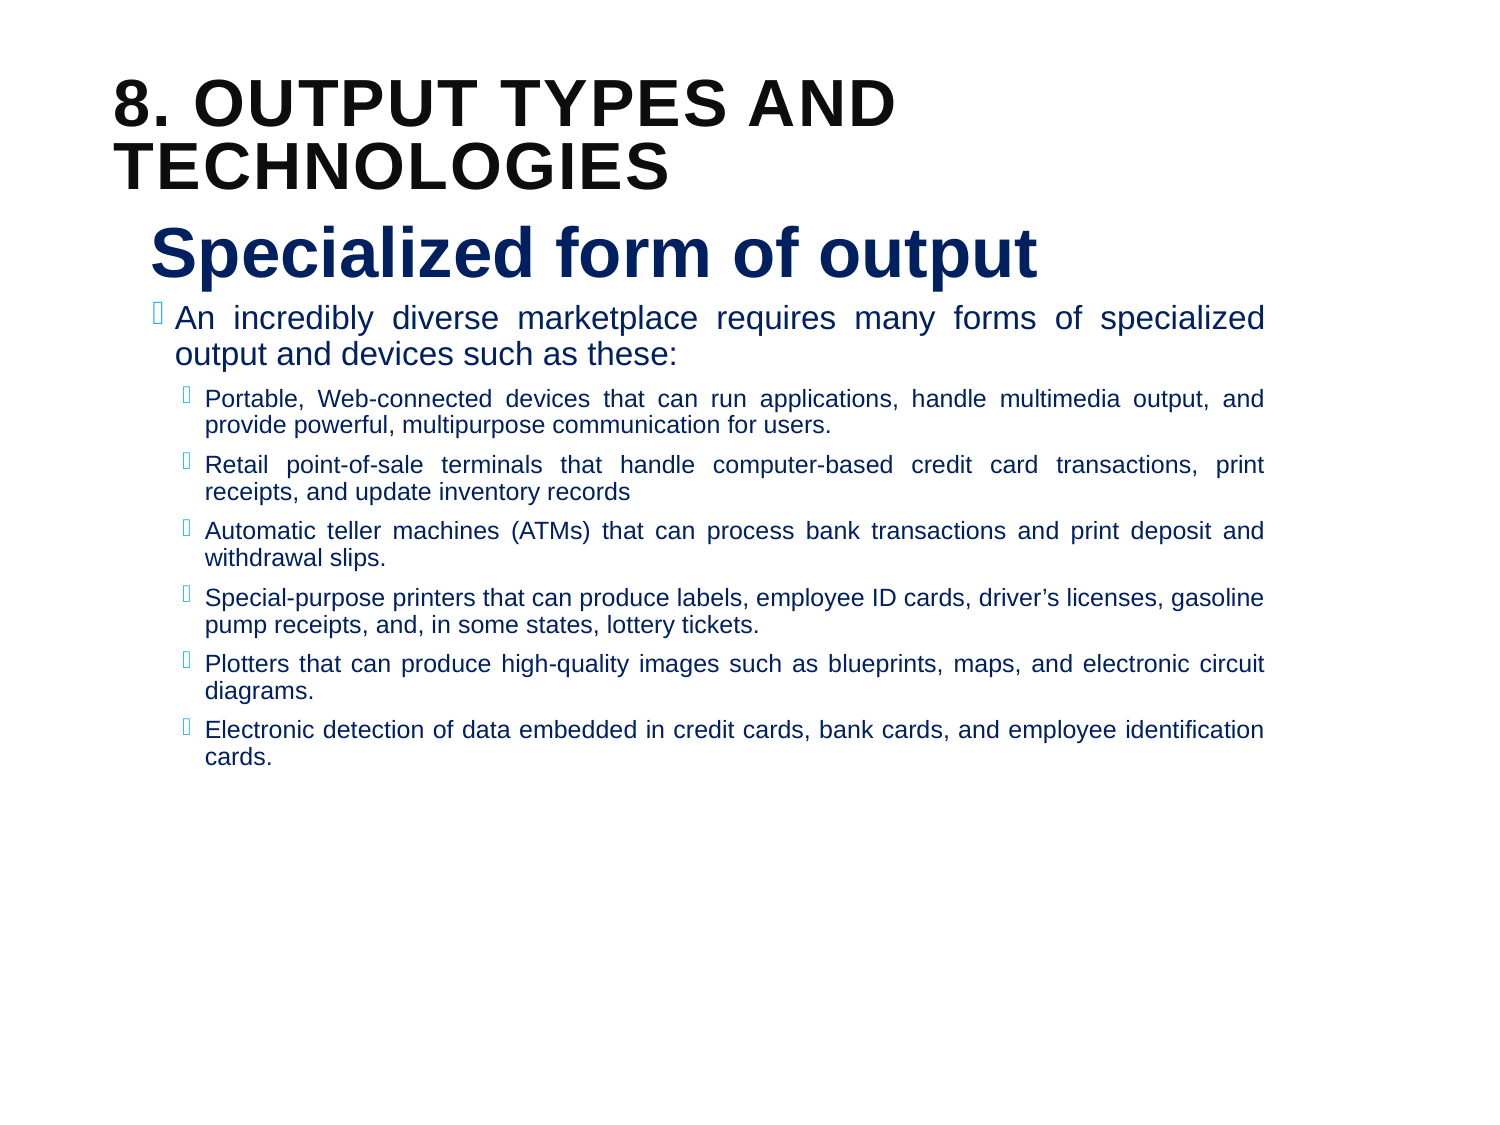

# 8. Output Types and Technologies
Specialized form of output
An incredibly diverse marketplace requires many forms of specialized output and devices such as these:
Portable, Web-connected devices that can run applications, handle multimedia output, and provide powerful, multipurpose communication for users.
Retail point-of-sale terminals that handle computer-based credit card transactions, print receipts, and update inventory records
Automatic teller machines (ATMs) that can process bank transactions and print deposit and withdrawal slips.
Special-purpose printers that can produce labels, employee ID cards, driver’s licenses, gasoline pump receipts, and, in some states, lottery tickets.
Plotters that can produce high-quality images such as blueprints, maps, and electronic circuit diagrams.
Electronic detection of data embedded in credit cards, bank cards, and employee identification cards.